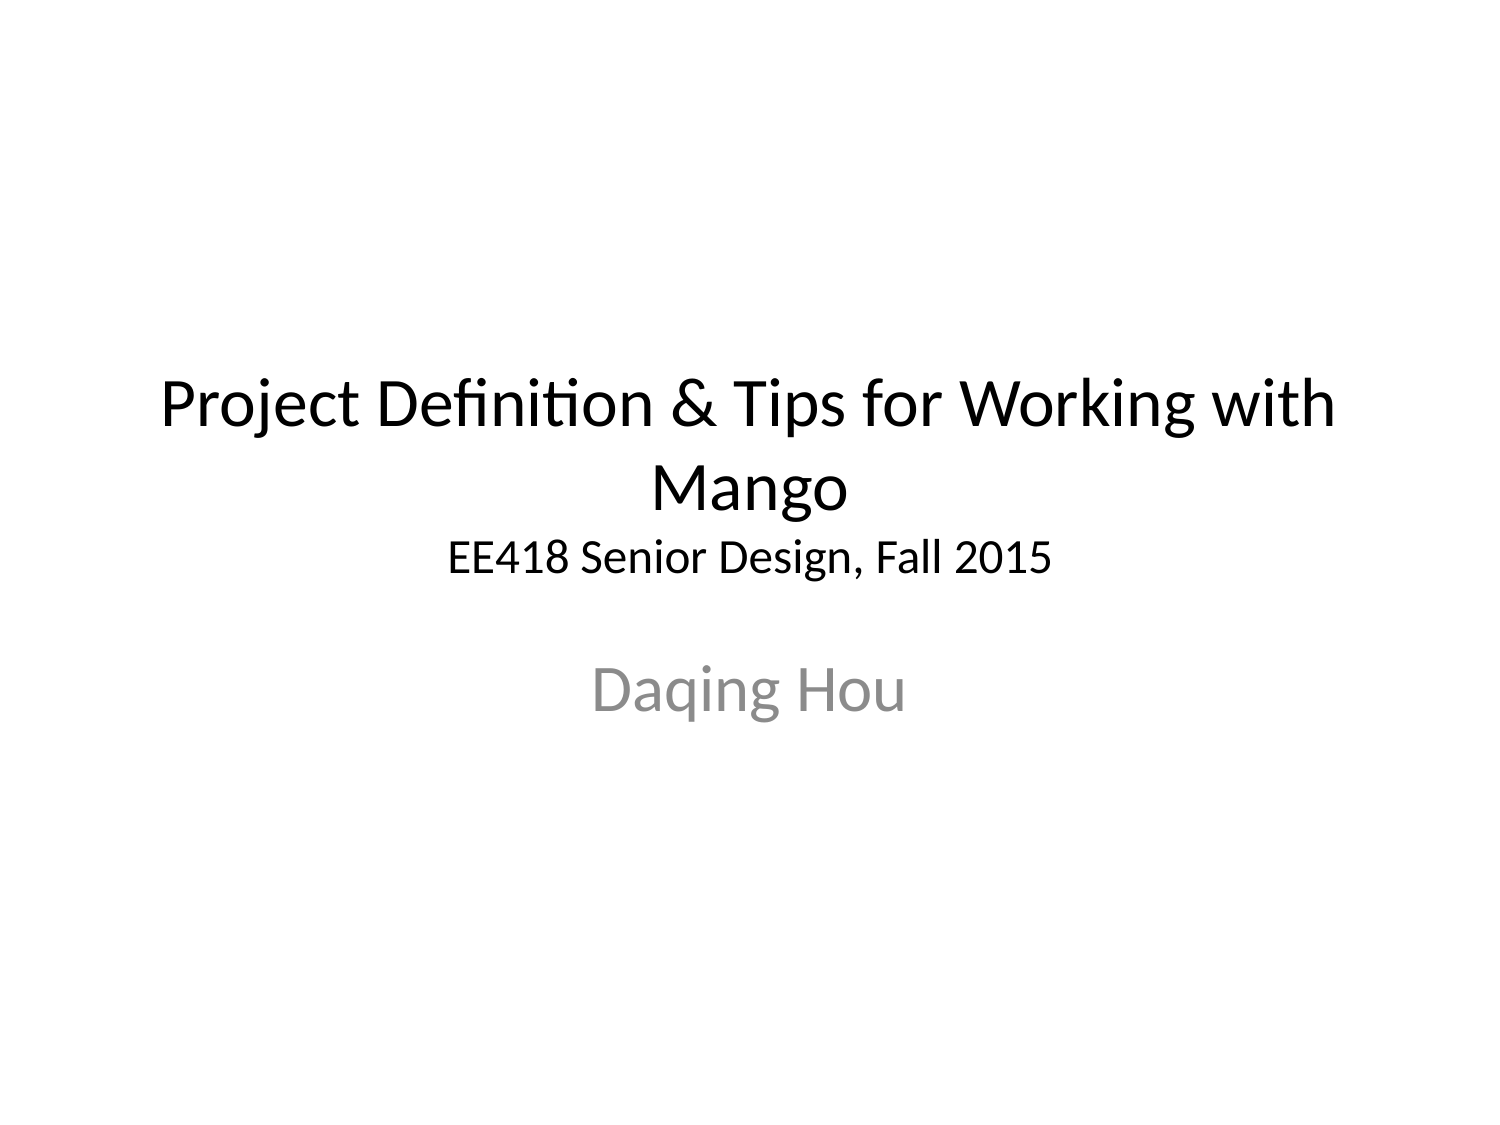

# Project Definition & Tips for Working with Mango EE418 Senior Design, Fall 2015
Daqing Hou